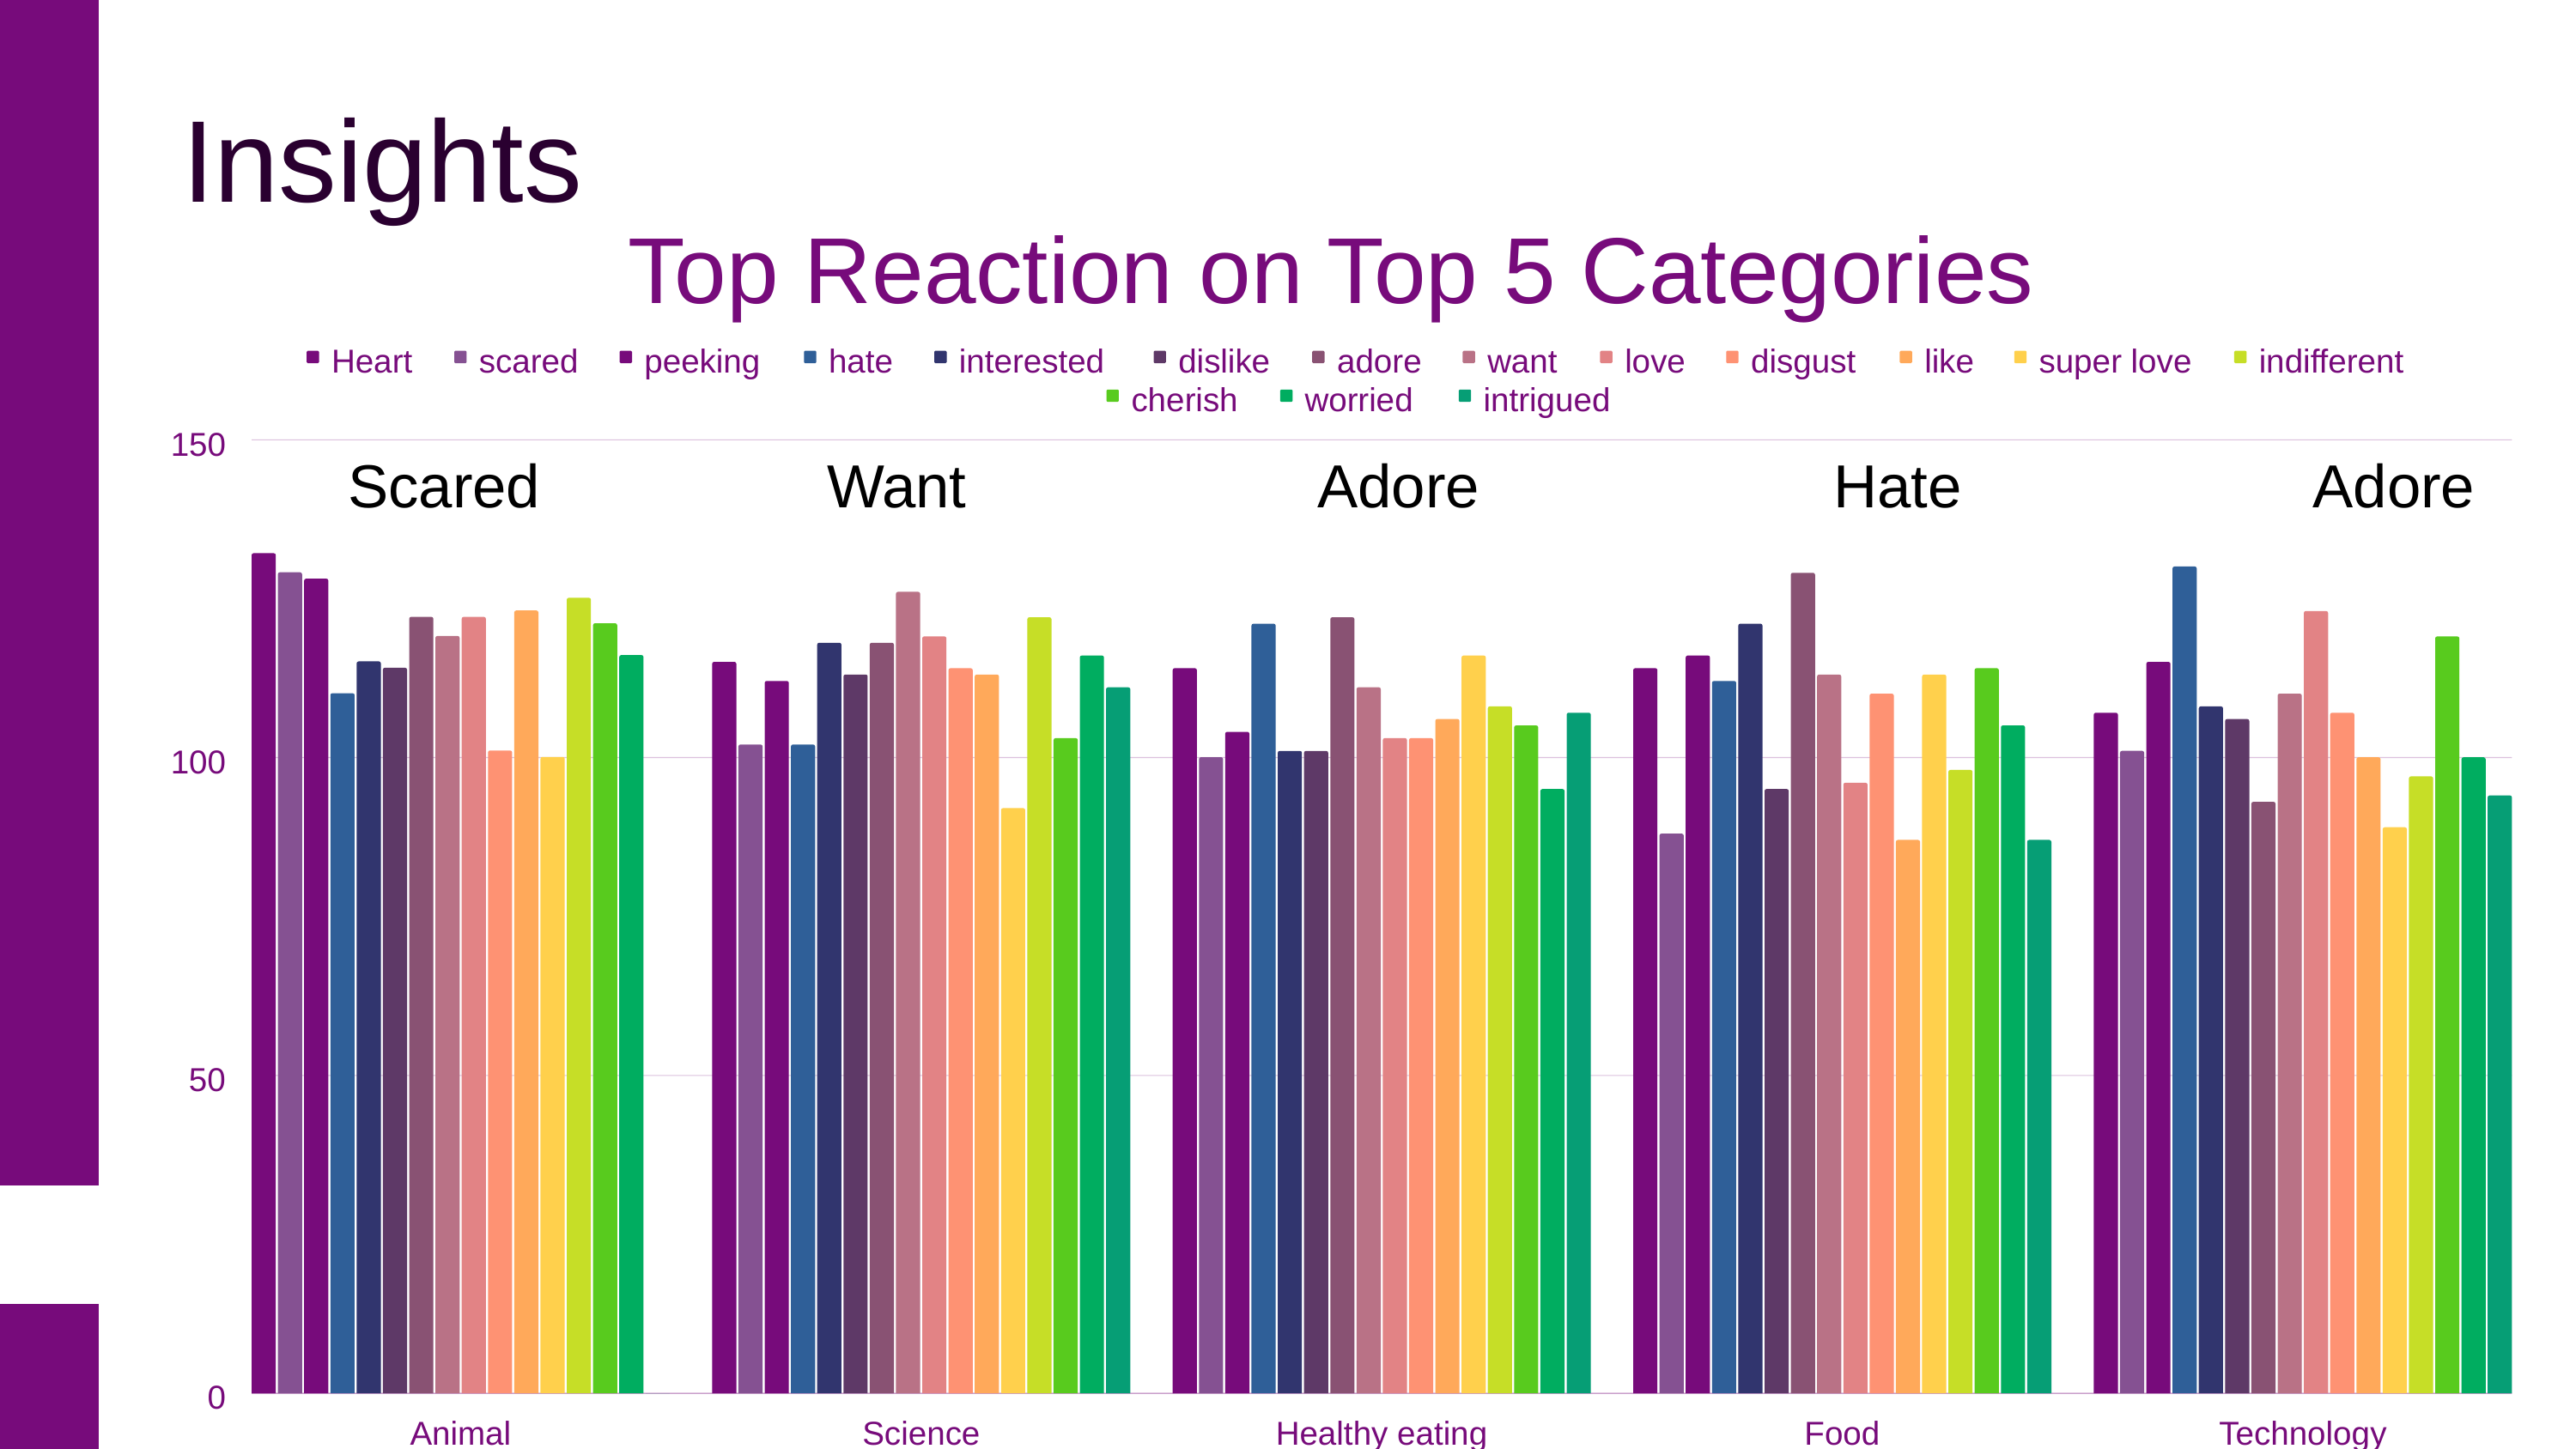

Insights
Top Reaction on Top 5 Categories
Heart
scared
peeking
hate
interested
dislike
adore
want
love
disgust
like
super love
indifferent

cherish
worried
intrigued
150

100
50
0
Animal
Science
Healthy eating
Food
Technology
     Scared                 Want                     Adore                     Hate                     Adore
132
1796
126
1717
1698
1699
122
130
129